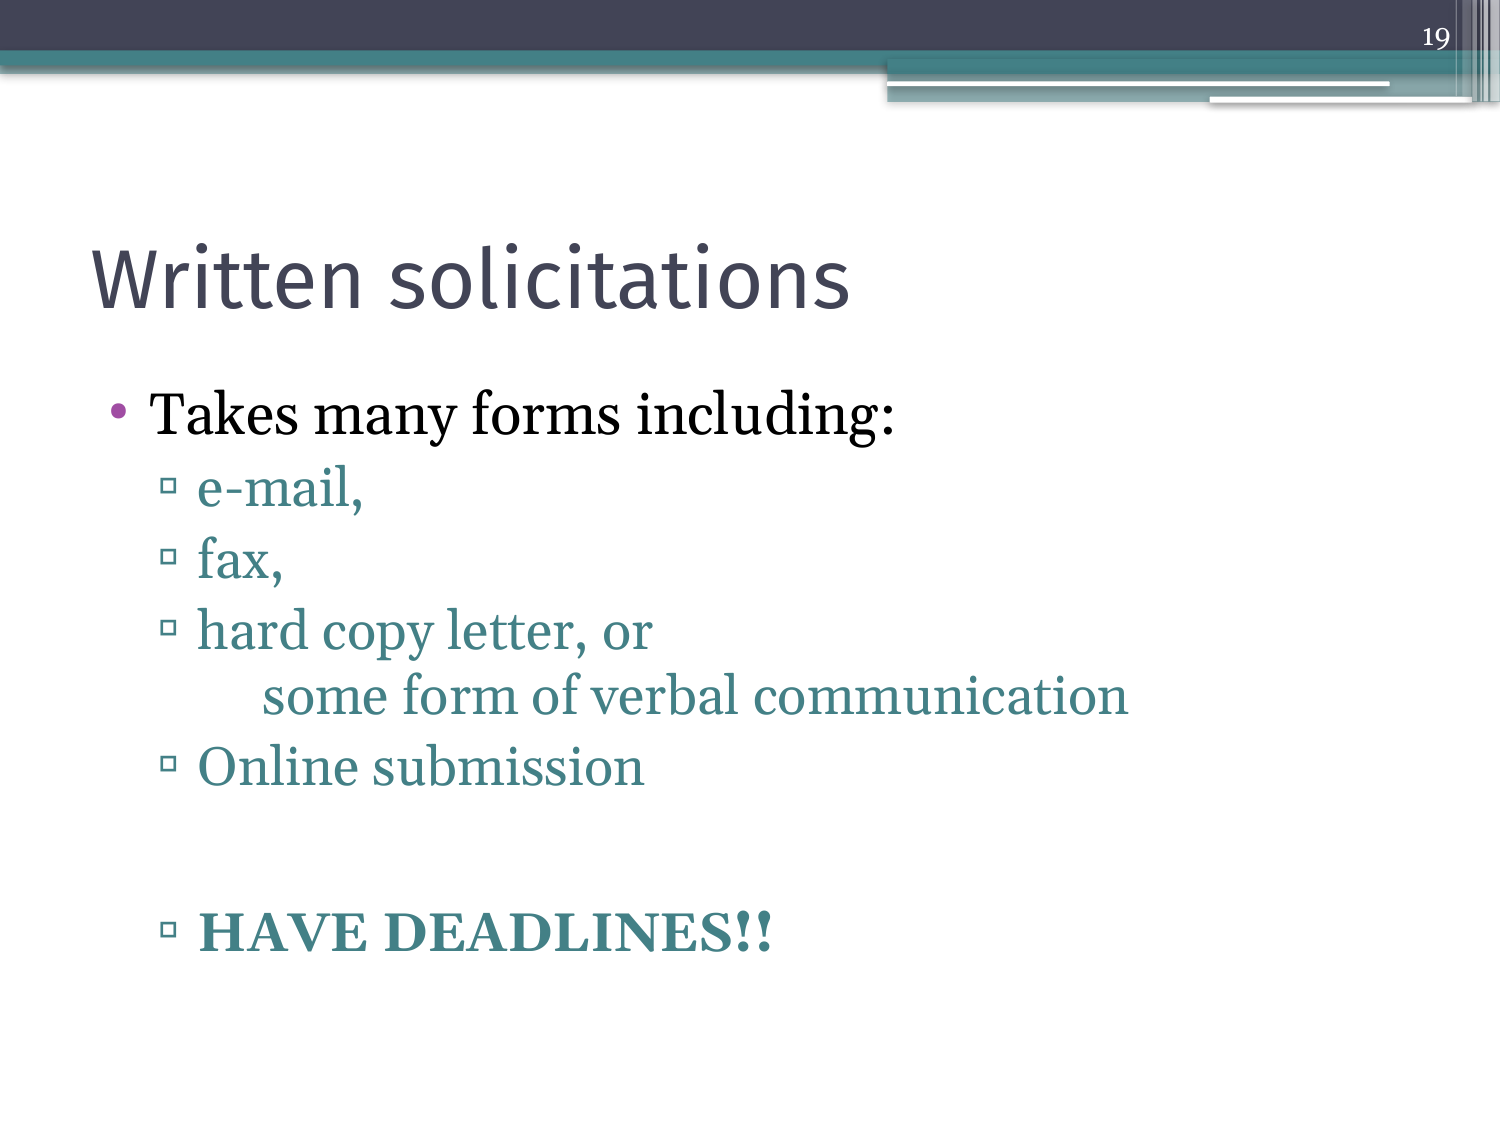

19
# Written solicitations
Takes many forms including:
e-mail,
fax,
hard copy letter, or
     some form of verbal communication
Online submission

HAVE DEADLINES!!